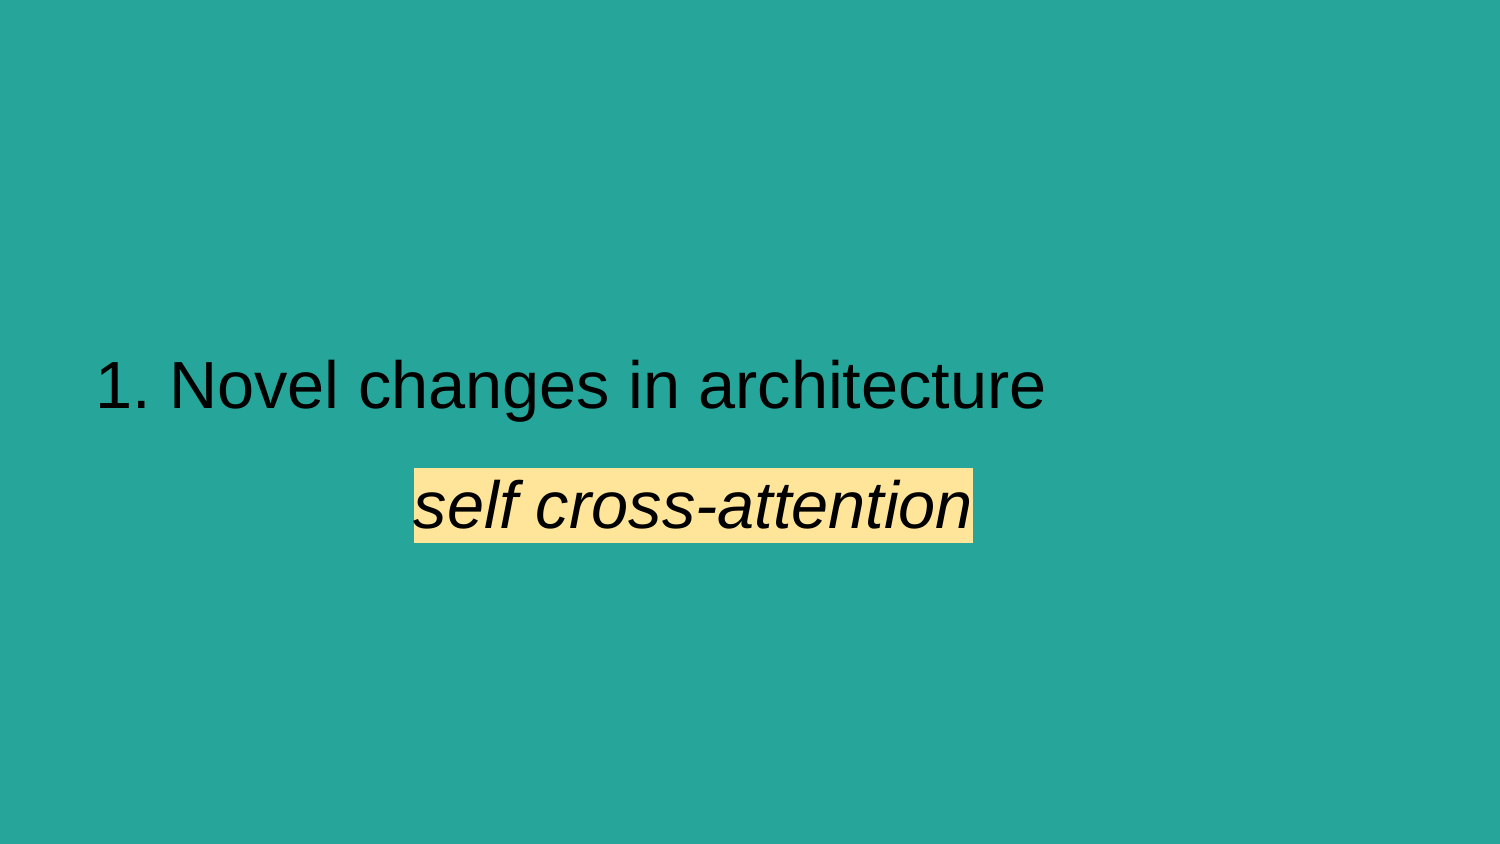

# 1. Novel changes in architecture self cross-attention